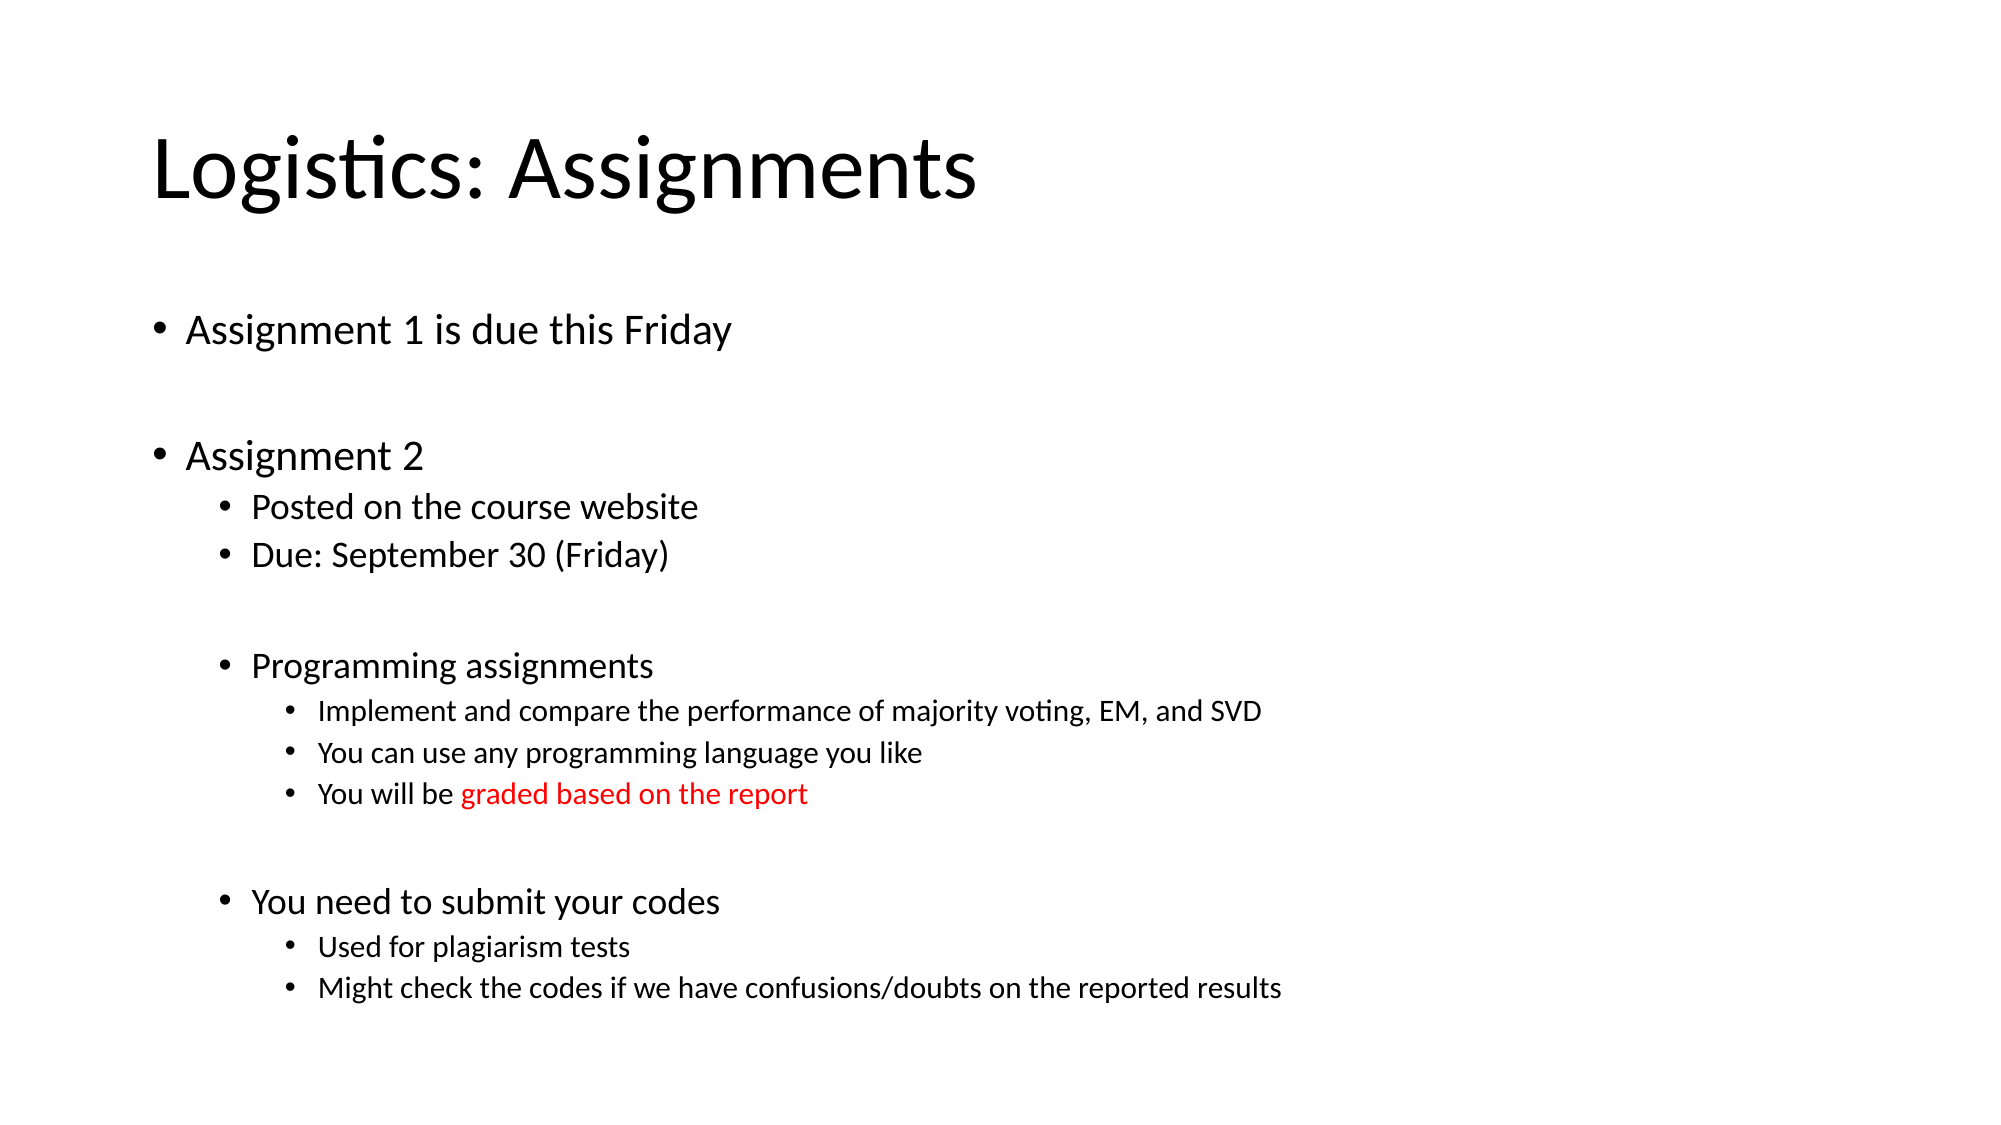

# Logistics: Assignments
Assignment 1 is due this Friday

Assignment 2
Posted on the course website
Due: September 30 (Friday)

Programming assignments
Implement and compare the performance of majority voting, EM, and SVD
You can use any programming language you like
You will be graded based on the report

You need to submit your codes
Used for plagiarism tests
Might check the codes if we have confusions/doubts on the reported results